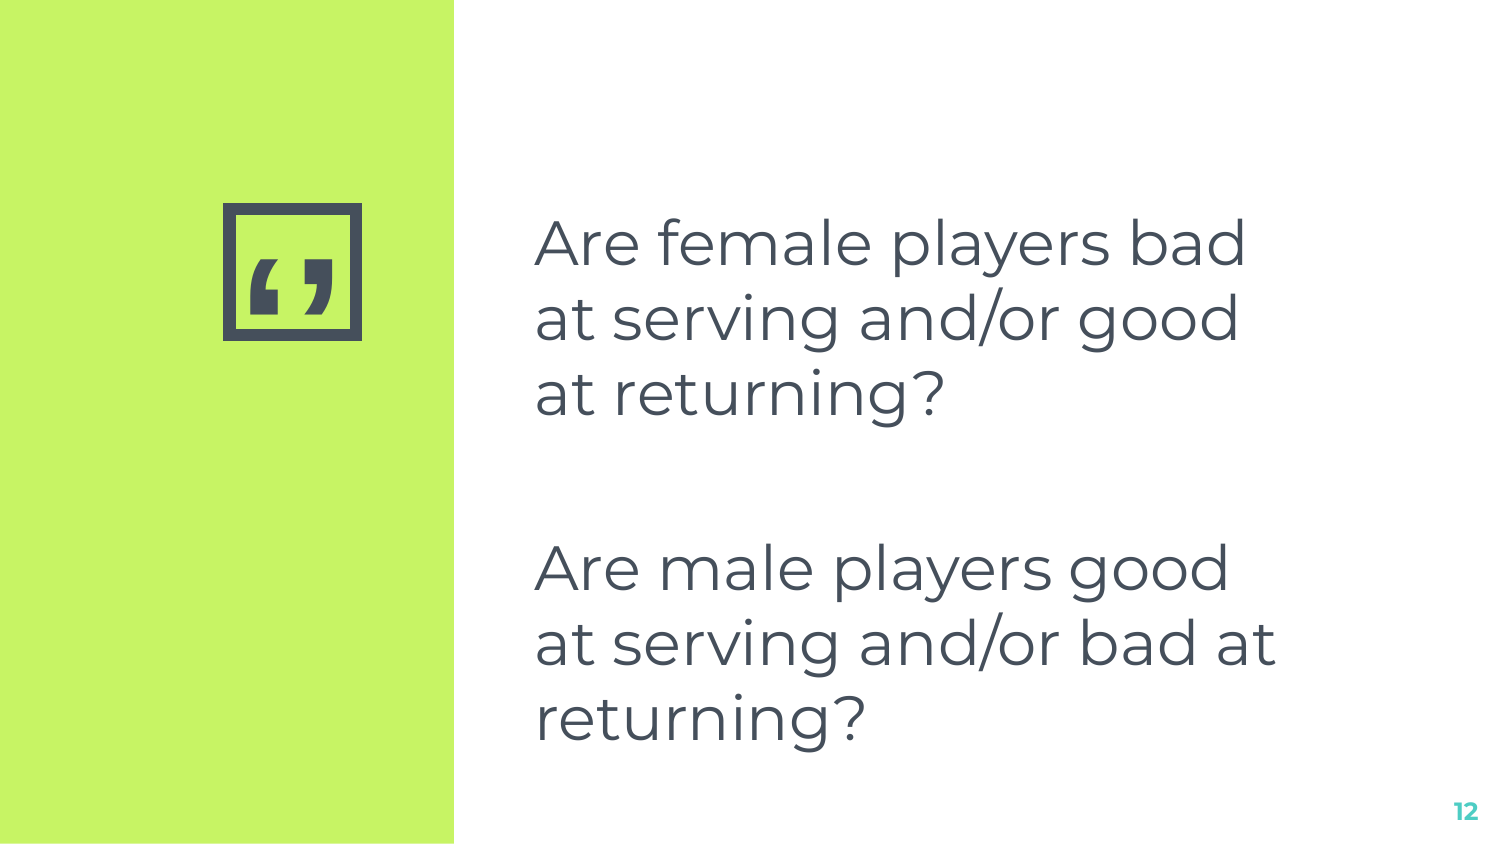

Are female players bad at serving and/or good at returning?

Are male players good at serving and/or bad at returning?
12